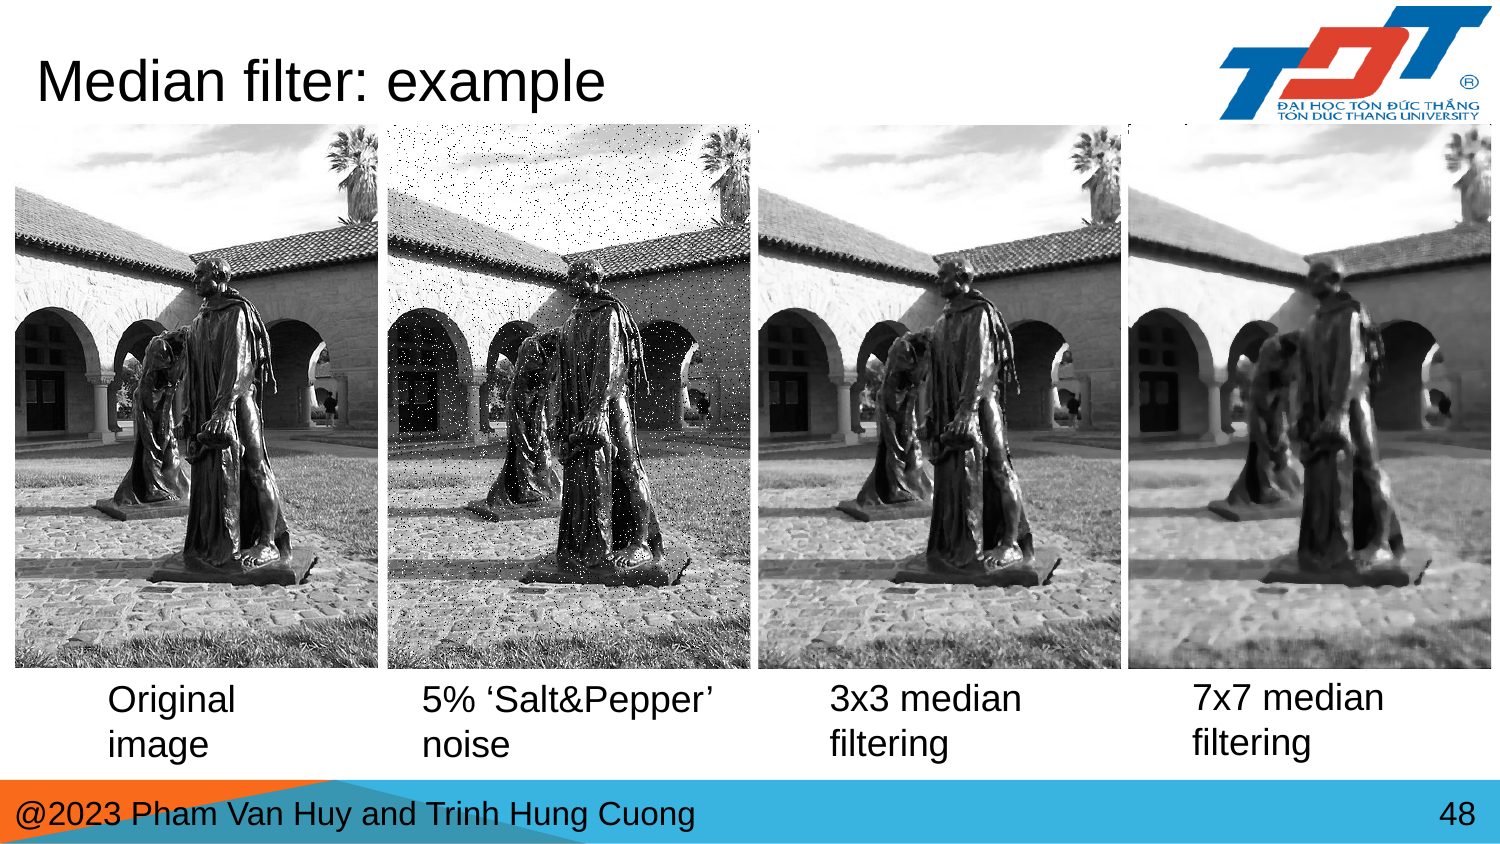

# Median filter: example

7x7 median filtering
3x3 median filtering
Original image
5% ‘Salt&Pepper’ noise